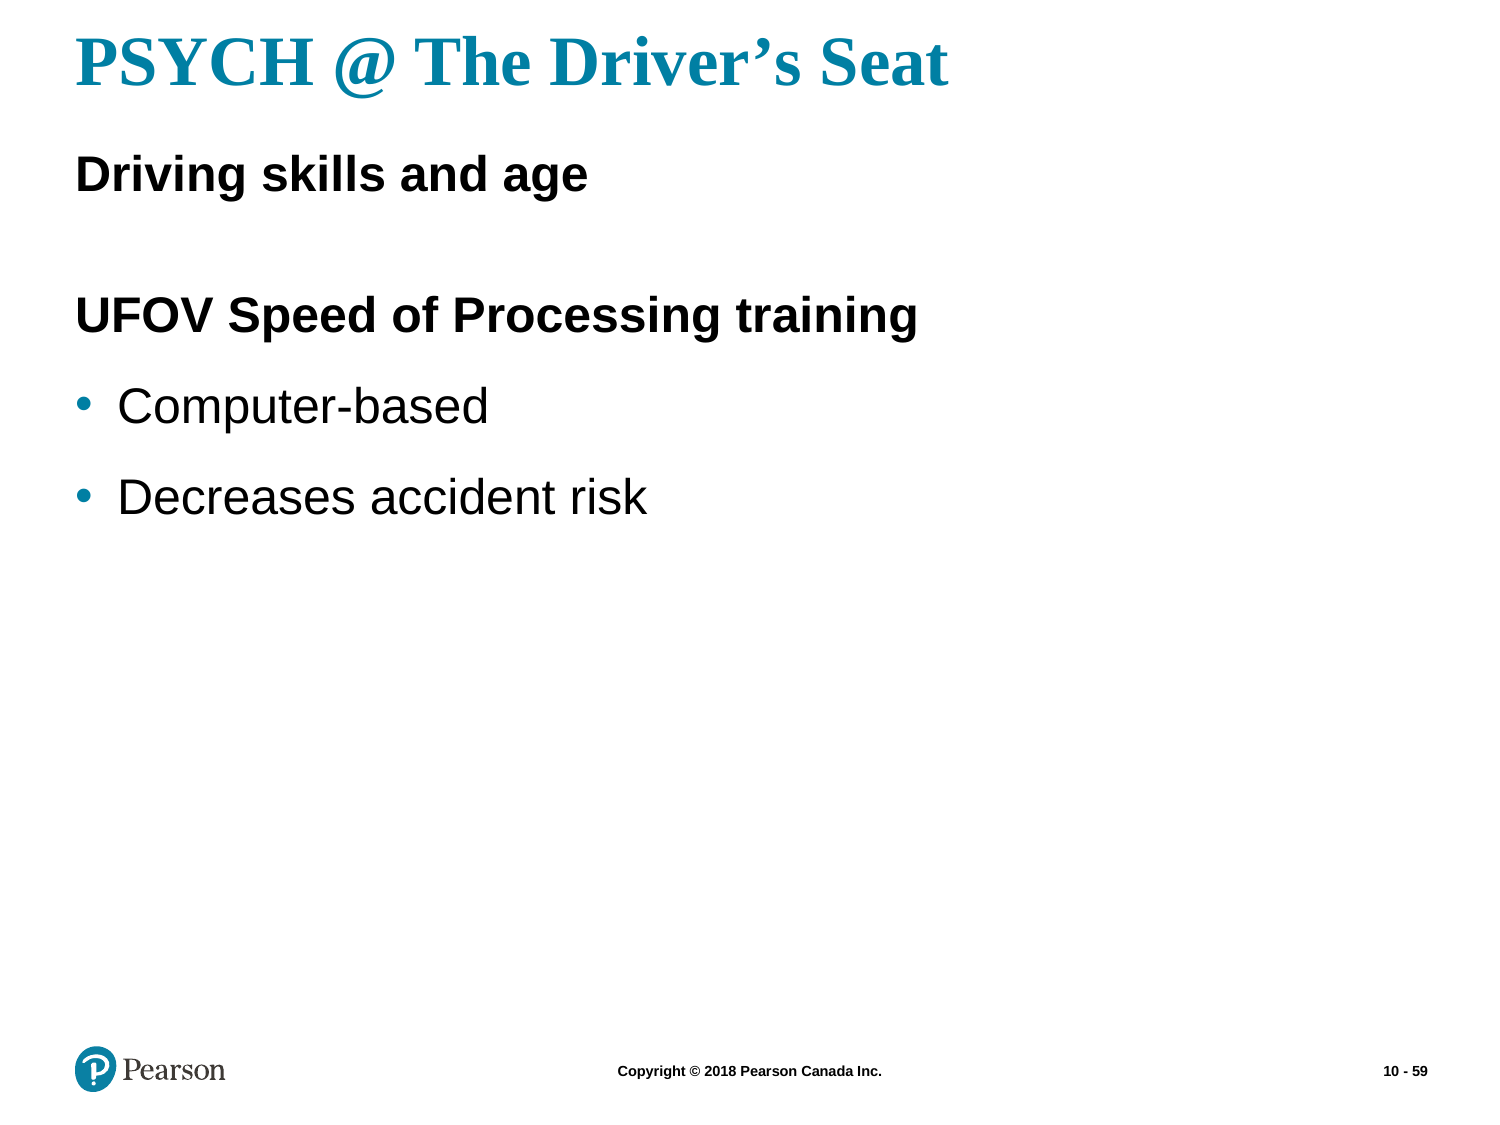

# PSYCH @ The Driver’s Seat
Driving skills and age
UFOV Speed of Processing training
Computer-based
Decreases accident risk